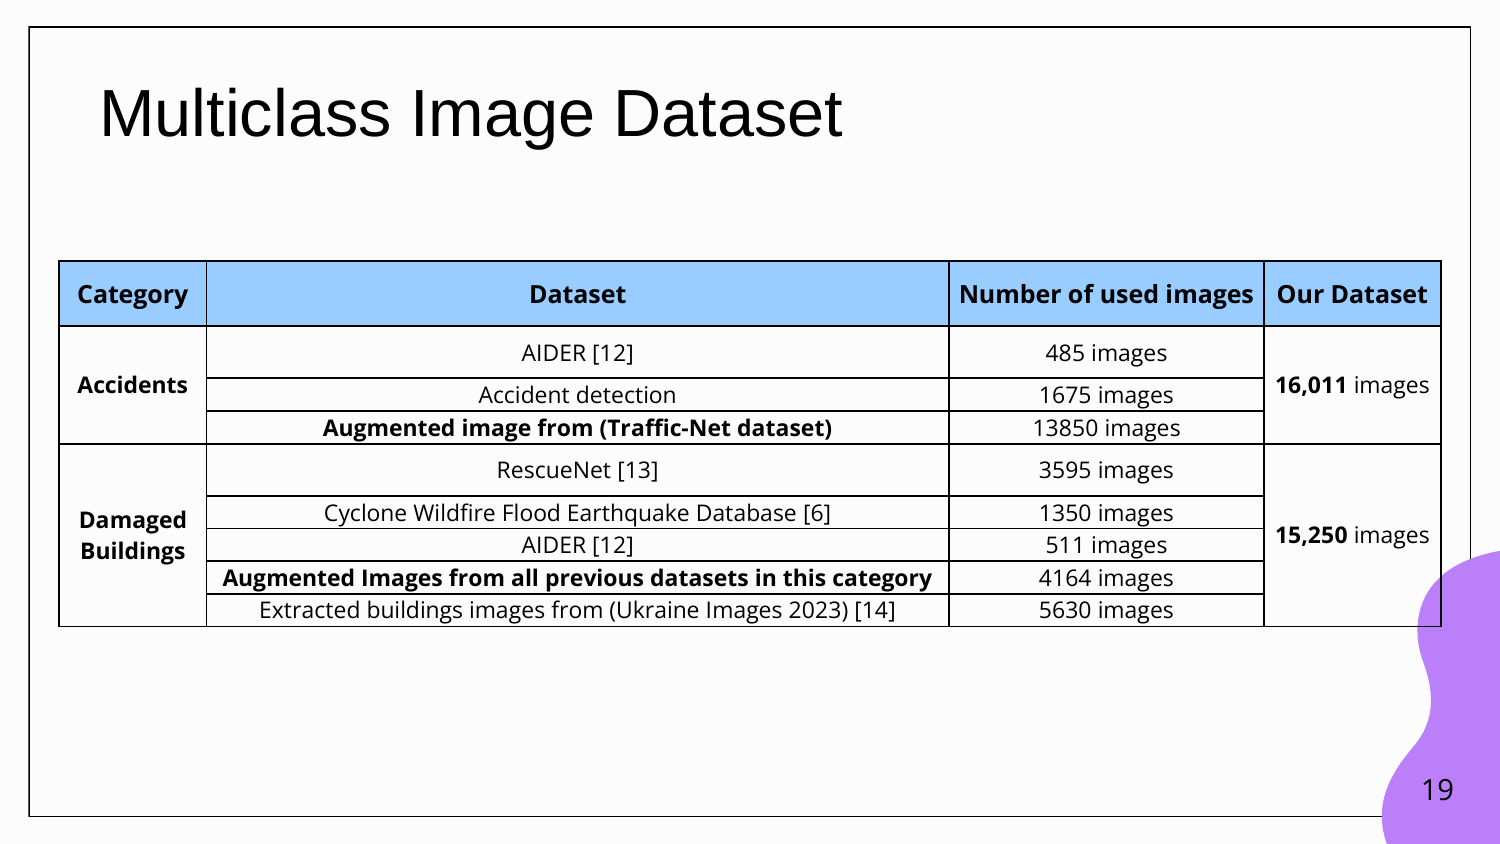

Multiclass Image Dataset
| Category | Dataset | Number of used images | Our Dataset |
| --- | --- | --- | --- |
| Accidents | AIDER [12] | 485 images | 16,011 images |
|  | Accident detection | 1675 images |  |
|  | Augmented image from (Traffic-Net dataset) | 13850 images |  |
| Damaged Buildings | RescueNet [13] | 3595 images | 15,250 images |
|  | Cyclone Wildfire Flood Earthquake Database [6] | 1350 images |  |
|  | AIDER [12] | 511 images |  |
|  | Augmented Images from all previous datasets in this category | 4164 images |  |
|  | Extracted buildings images from (Ukraine Images 2023) [14] | 5630 images |  |
19